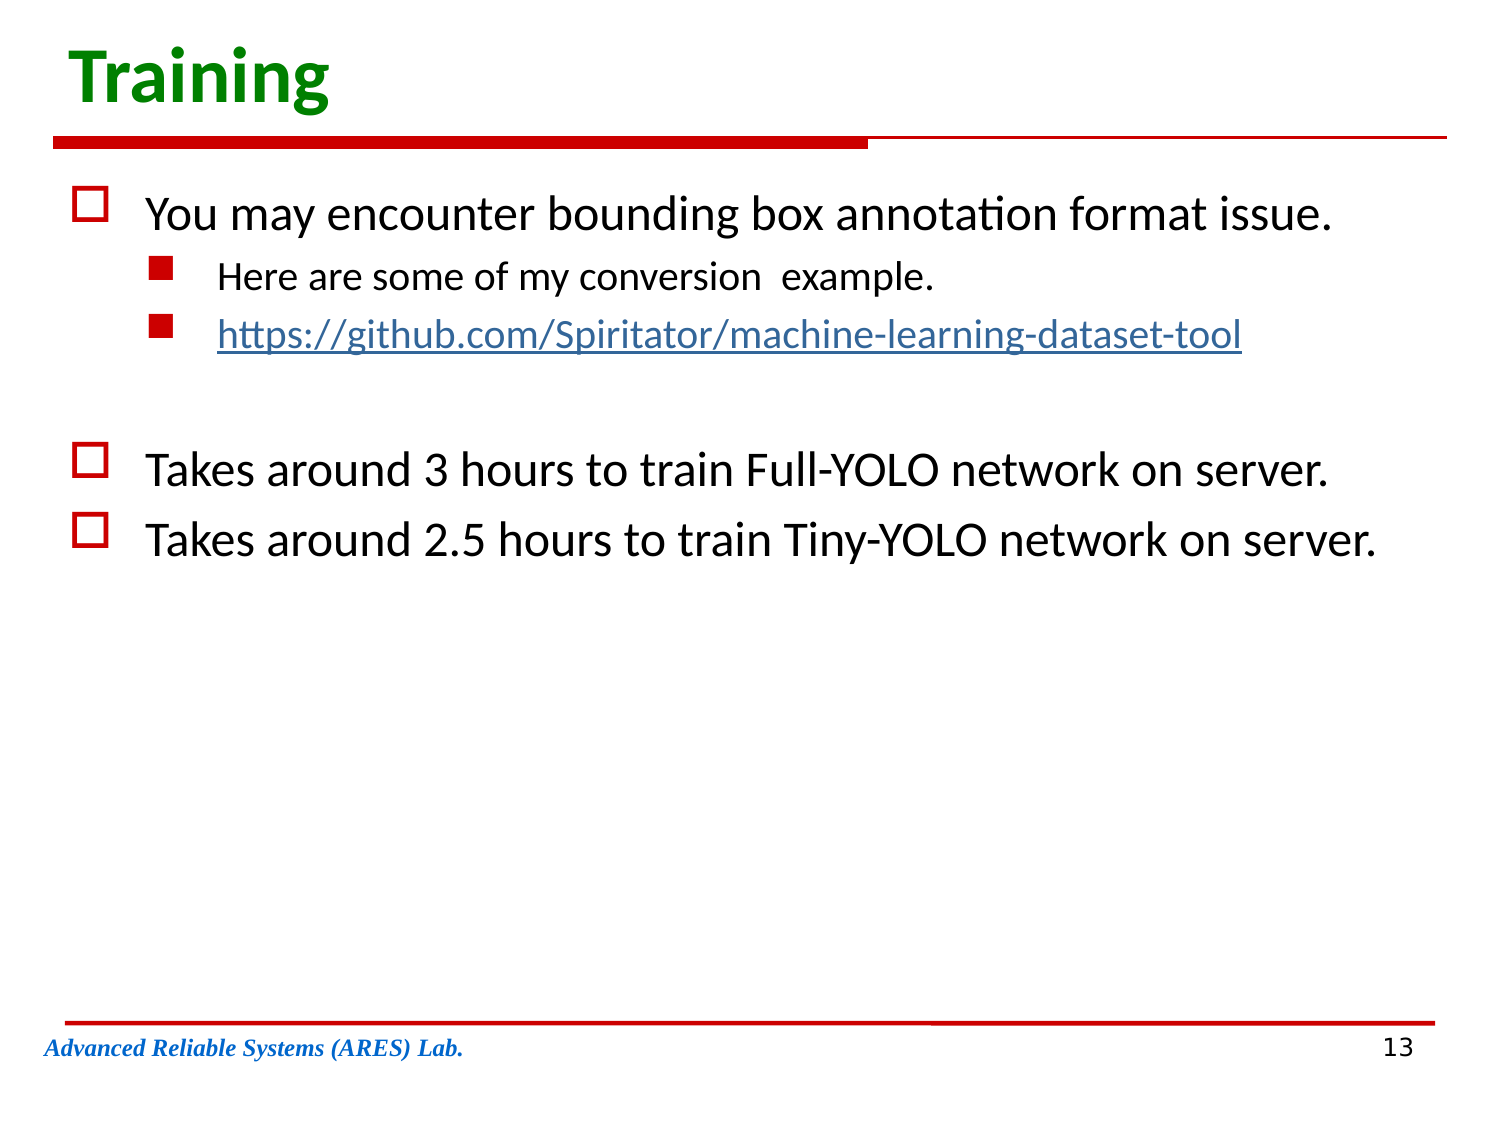

# Training
You may encounter bounding box annotation format issue.
Here are some of my conversion  example.
https://github.com/Spiritator/machine-learning-dataset-tool

Takes around 3 hours to train Full-YOLO network on server.
Takes around 2.5 hours to train Tiny-YOLO network on server.

Advanced Reliable Systems (ARES) Lab.
13